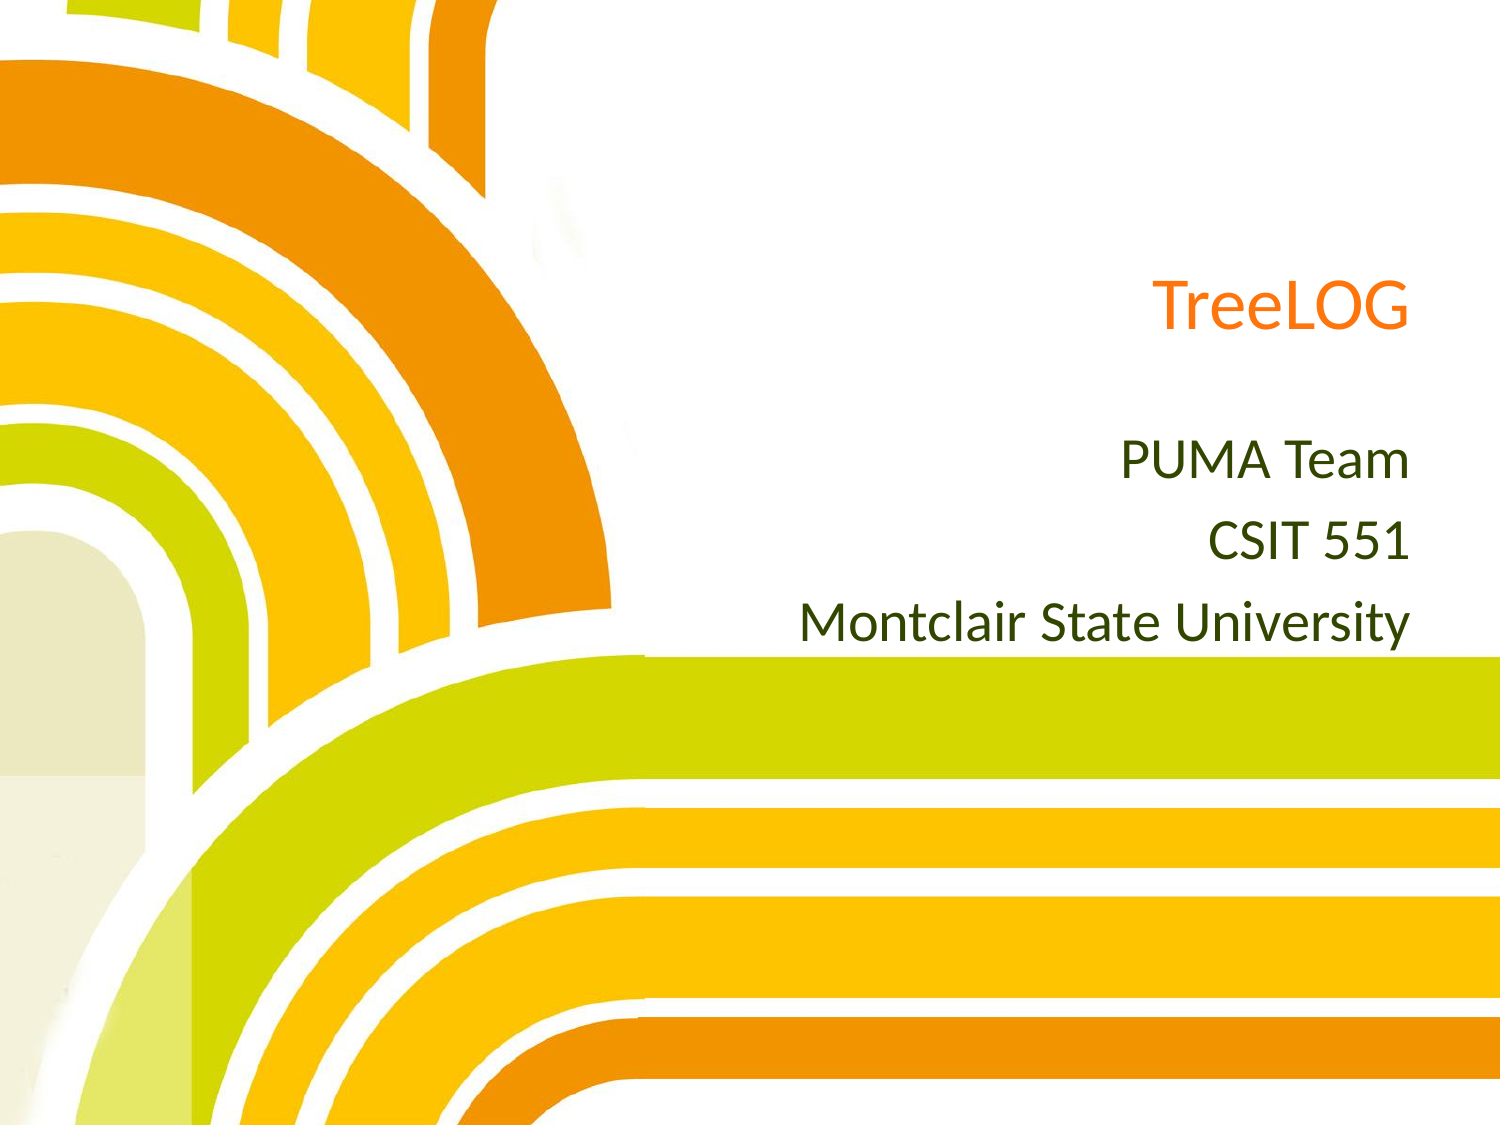

# TreeLOG
PUMA Team
CSIT 551
Montclair State University